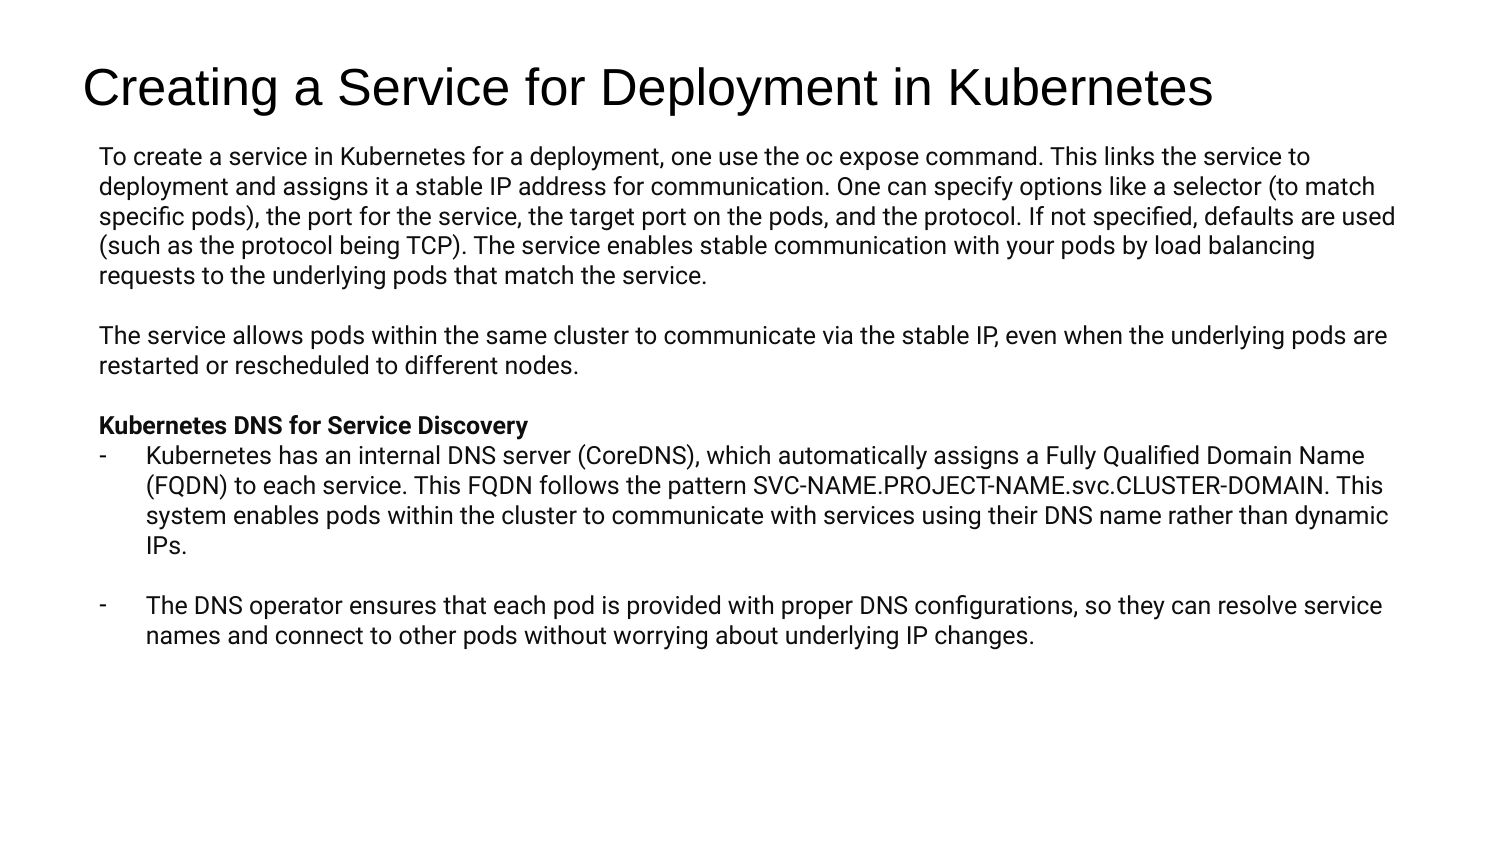

# Creating a Service for Deployment in Kubernetes
To create a service in Kubernetes for a deployment, one use the oc expose command. This links the service to deployment and assigns it a stable IP address for communication. One can specify options like a selector (to match specific pods), the port for the service, the target port on the pods, and the protocol. If not specified, defaults are used (such as the protocol being TCP). The service enables stable communication with your pods by load balancing requests to the underlying pods that match the service.

The service allows pods within the same cluster to communicate via the stable IP, even when the underlying pods are restarted or rescheduled to different nodes.
Kubernetes DNS for Service Discovery
Kubernetes has an internal DNS server (CoreDNS), which automatically assigns a Fully Qualified Domain Name (FQDN) to each service. This FQDN follows the pattern SVC-NAME.PROJECT-NAME.svc.CLUSTER-DOMAIN. This system enables pods within the cluster to communicate with services using their DNS name rather than dynamic IPs.

The DNS operator ensures that each pod is provided with proper DNS configurations, so they can resolve service names and connect to other pods without worrying about underlying IP changes.